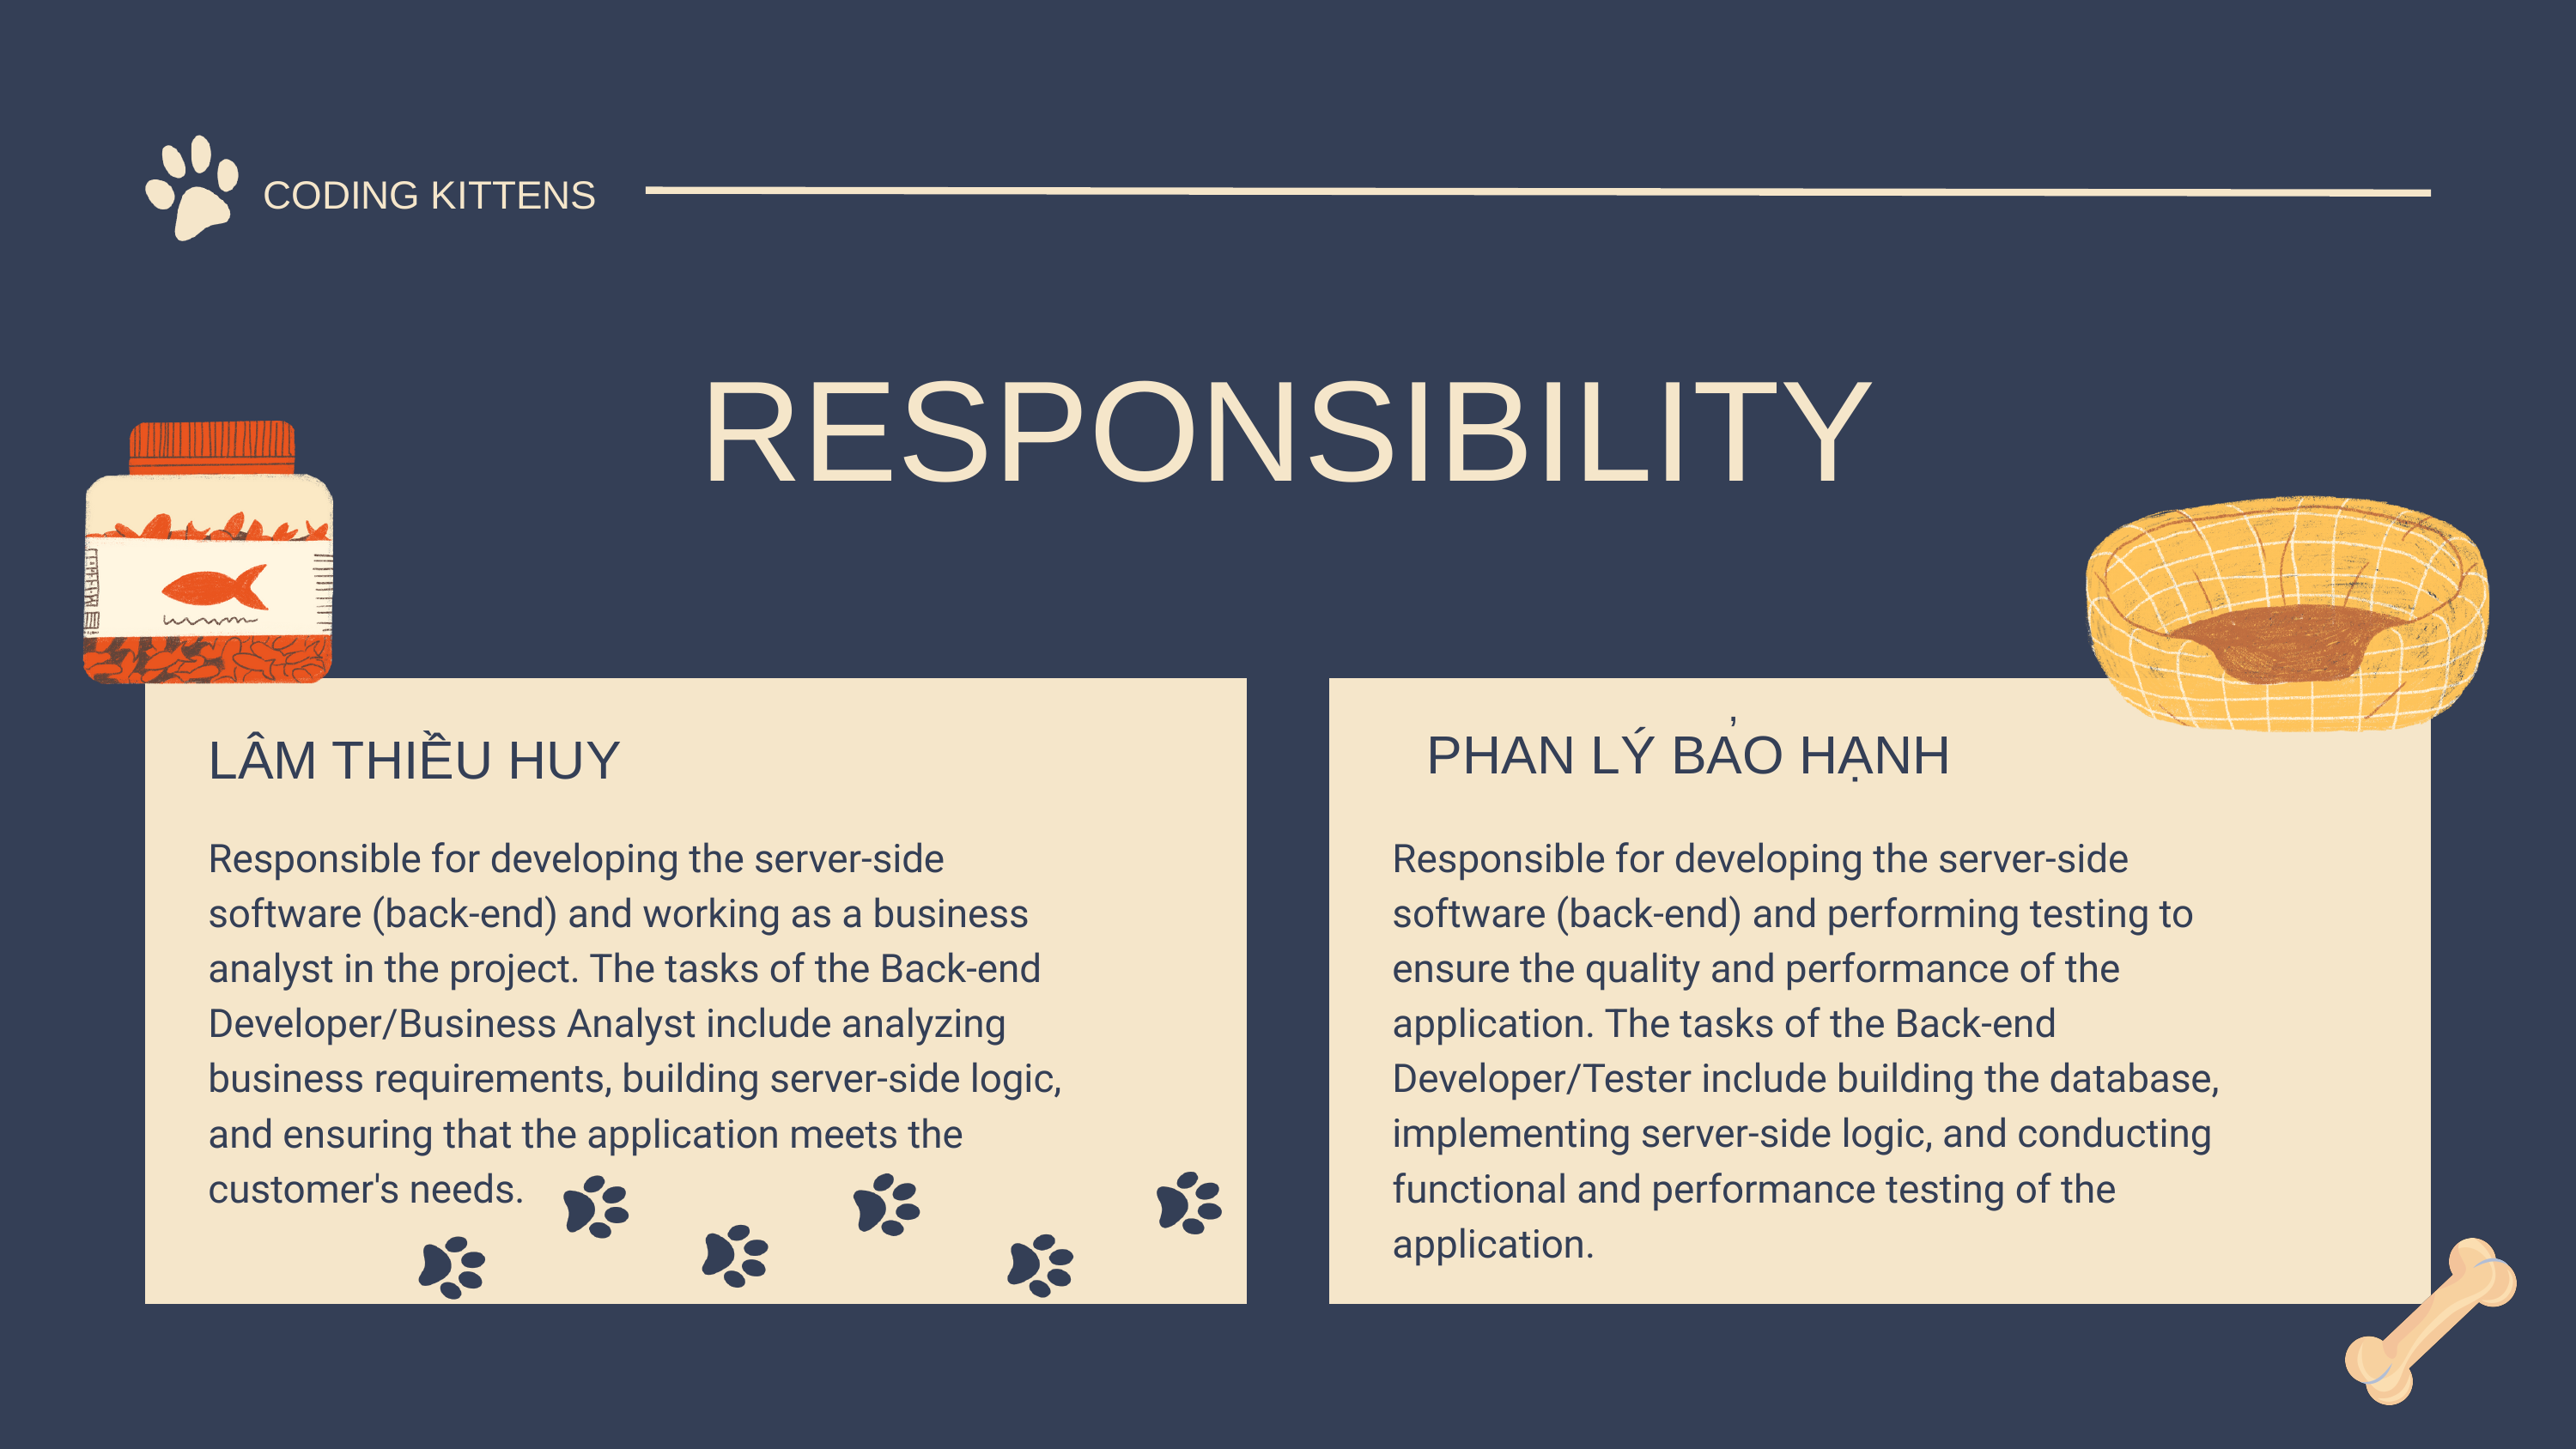

CODING KITTENS

RESPONSIBILITY

,
PHAN LÝ BAO HẠNH

LÂM THIỀU HUY
Responsible for developing the server-side
software (back-end) and working as a business
analyst in the project. The tasks of the Back-end
Developer/Business Analyst include analyzing
business requirements, building server-side logic,
and ensuring that the application meets the
customer's needs.
Responsible for developing the server-side
software (back-end) and performing testing to
ensure the quality and performance of the
application. The tasks of the Back-end
Developer/Tester include building the database,
implementing server-side logic, and conducting
functional and performance testing of the
application.